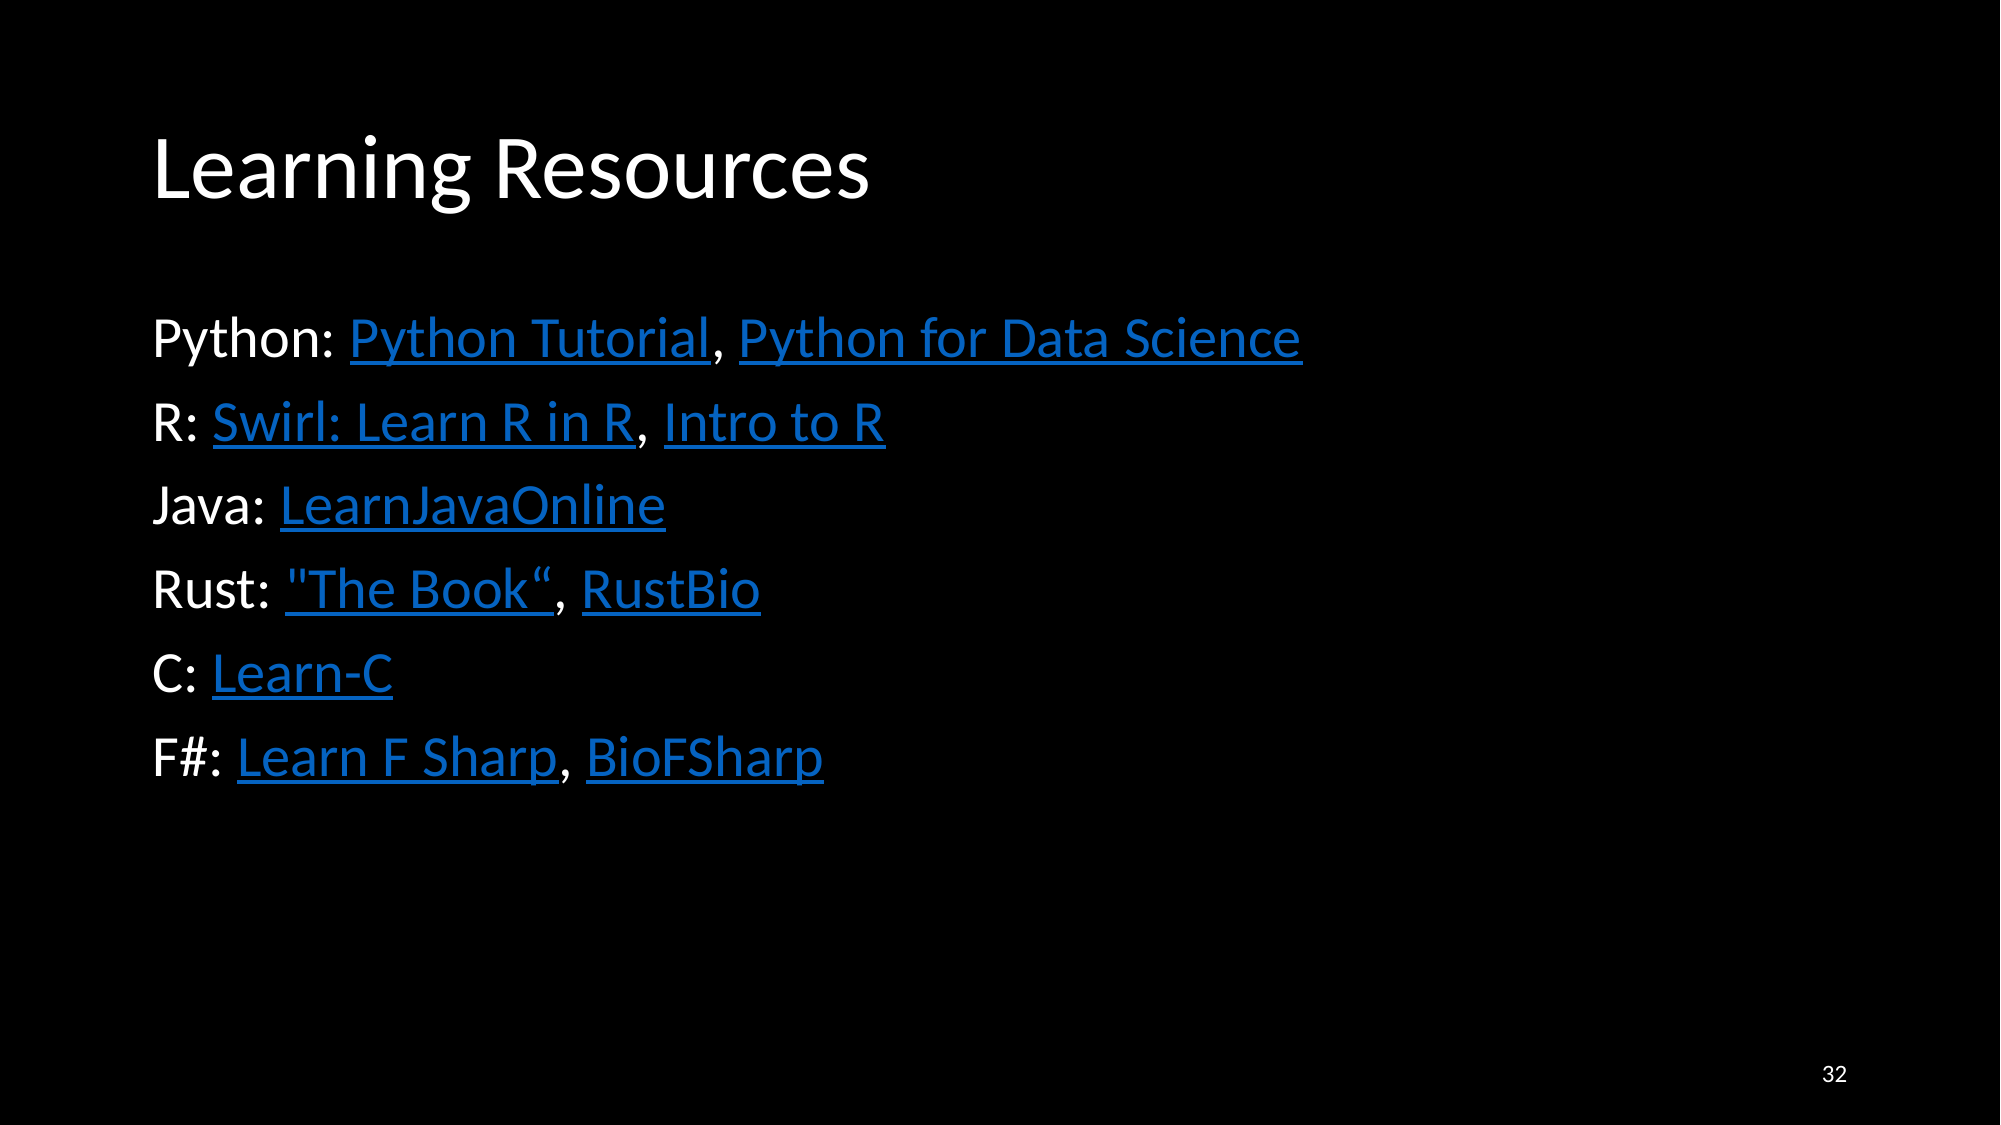

# Learning Resources
Python: Python Tutorial, Python for Data Science
R: Swirl: Learn R in R, Intro to R
Java: LearnJavaOnline
Rust: "The Book“, RustBio
C: Learn-C
F#: Learn F Sharp, BioFSharp
32